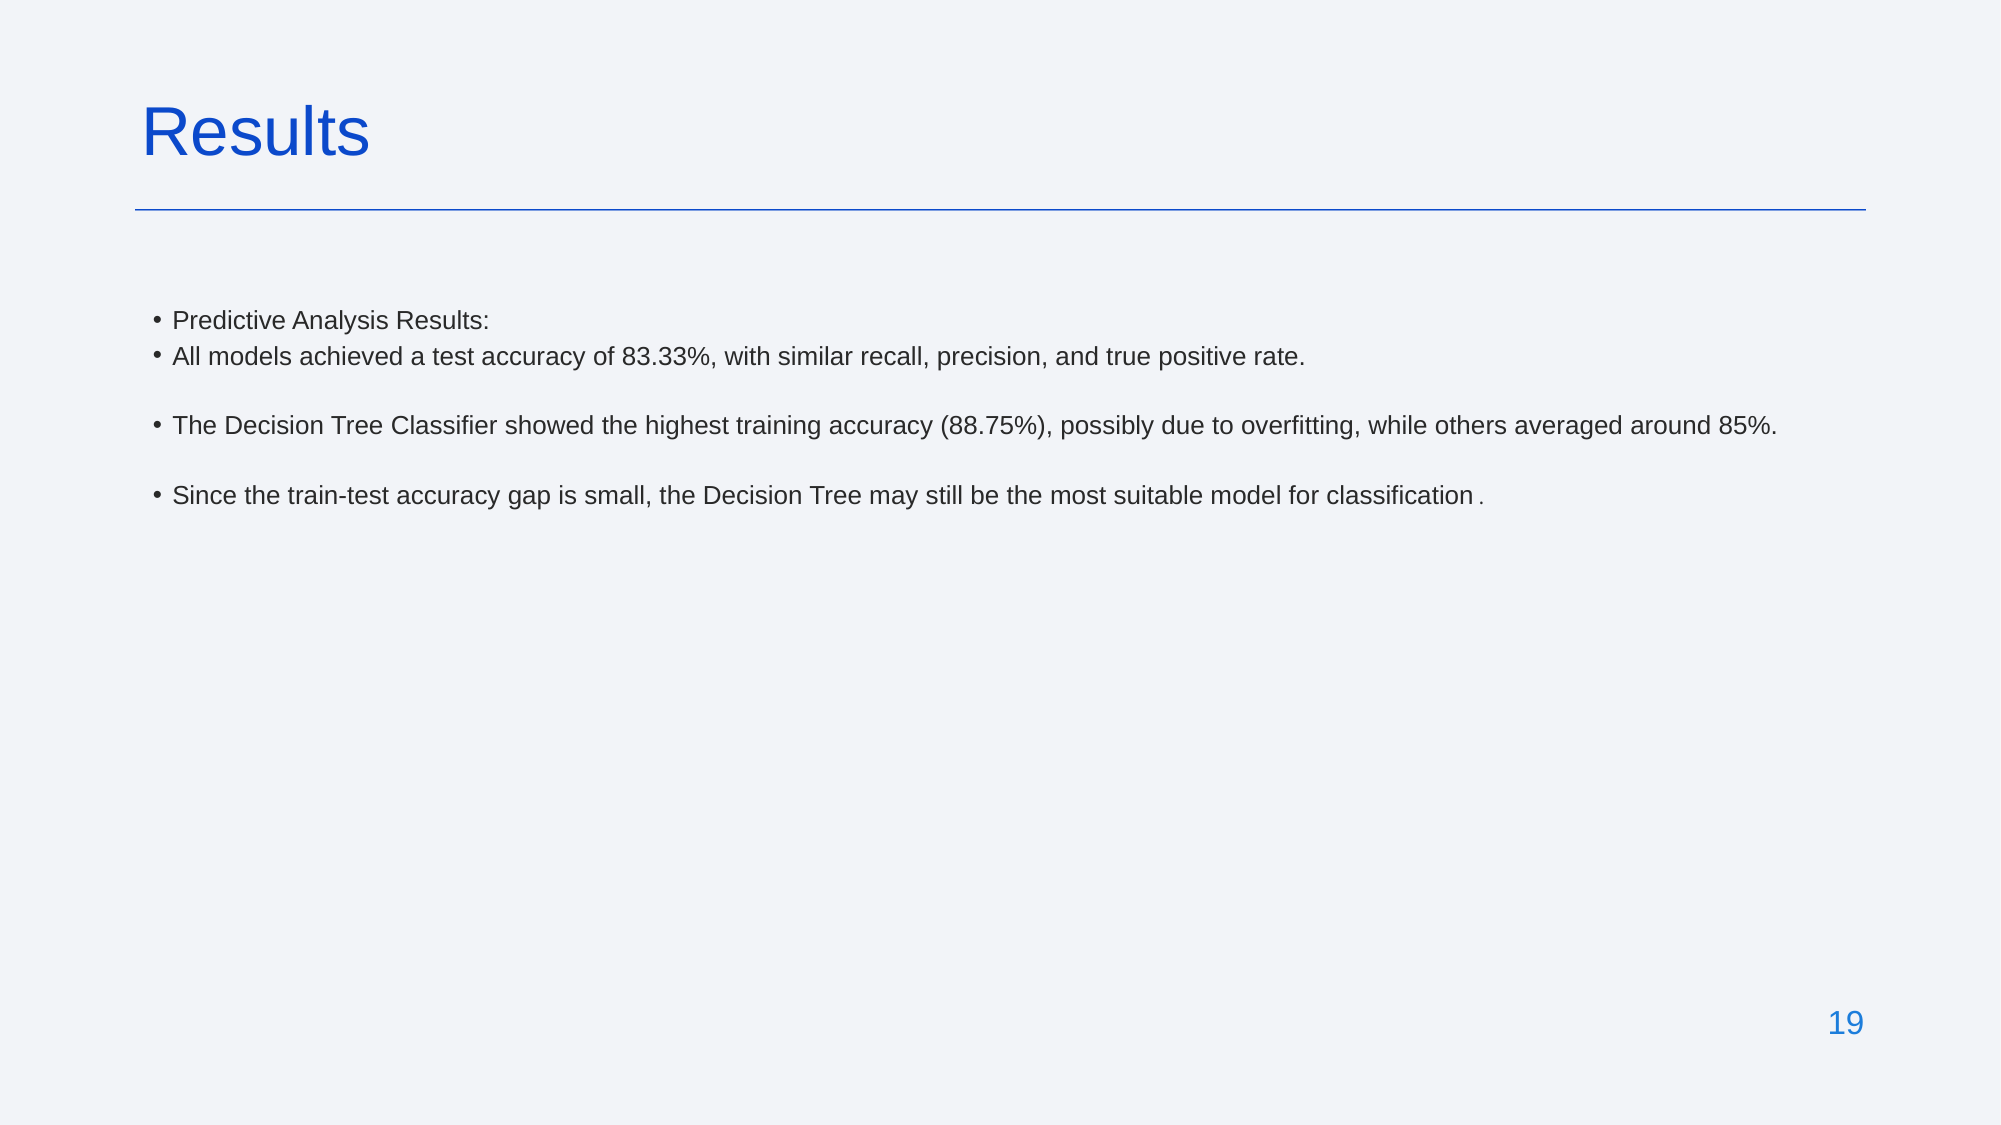

Results
Predictive Analysis Results:
All models achieved a test accuracy of 83.33%, with similar recall, precision, and true positive rate.

The Decision Tree Classifier showed the highest training accuracy (88.75%), possibly due to overfitting, while others averaged around 85%.

Since the train-test accuracy gap is small, the Decision Tree may still be the most suitable model for classification.

19